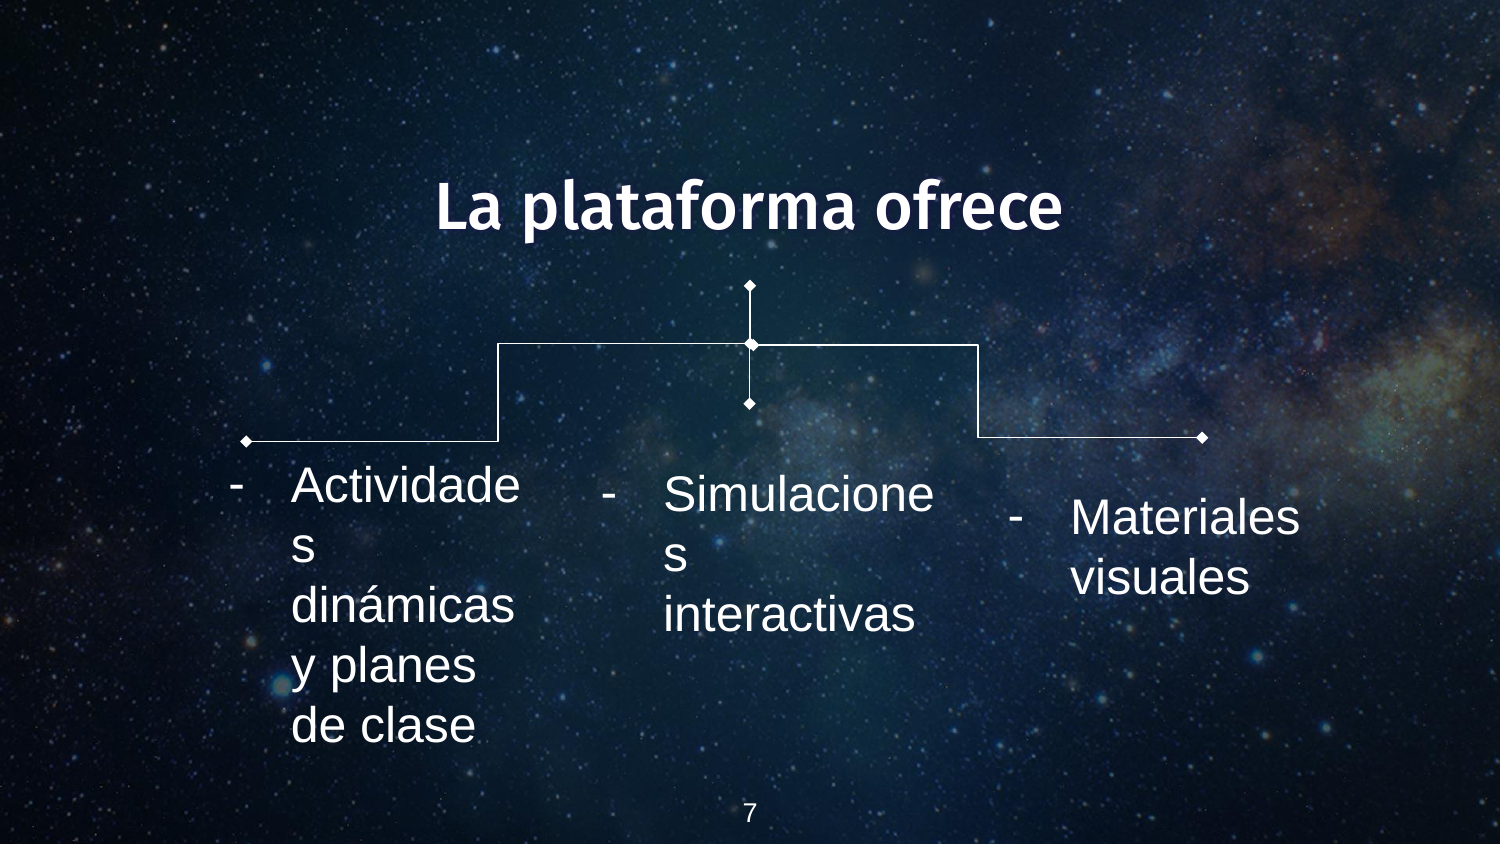

La plataforma ofrece
Actividades dinámicas y planes de clase
Simulaciones interactivas
Materiales visuales
7